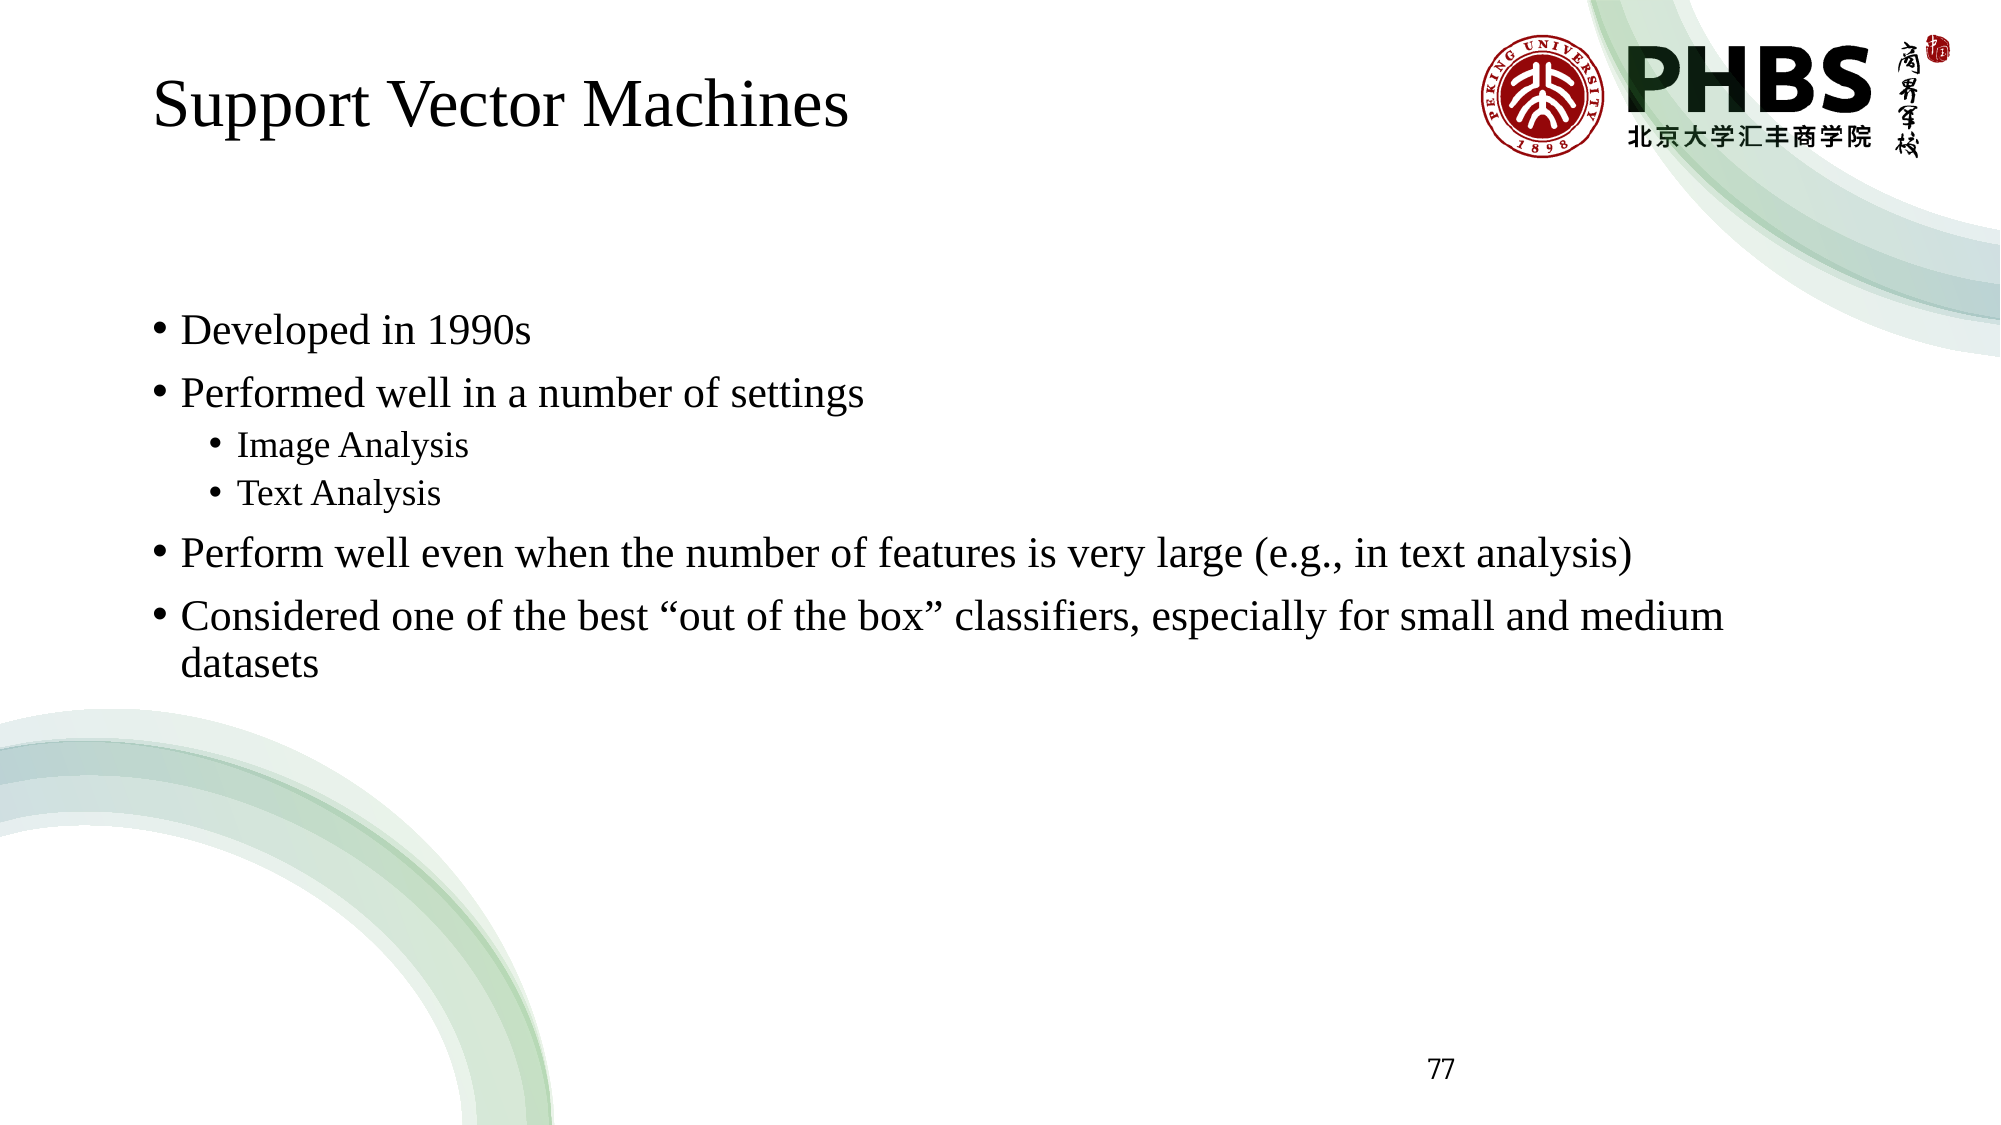

# Support Vector Machines
Developed in 1990s
Performed well in a number of settings
Image Analysis
Text Analysis
Perform well even when the number of features is very large (e.g., in text analysis)
Considered one of the best “out of the box” classifiers, especially for small and medium datasets

77